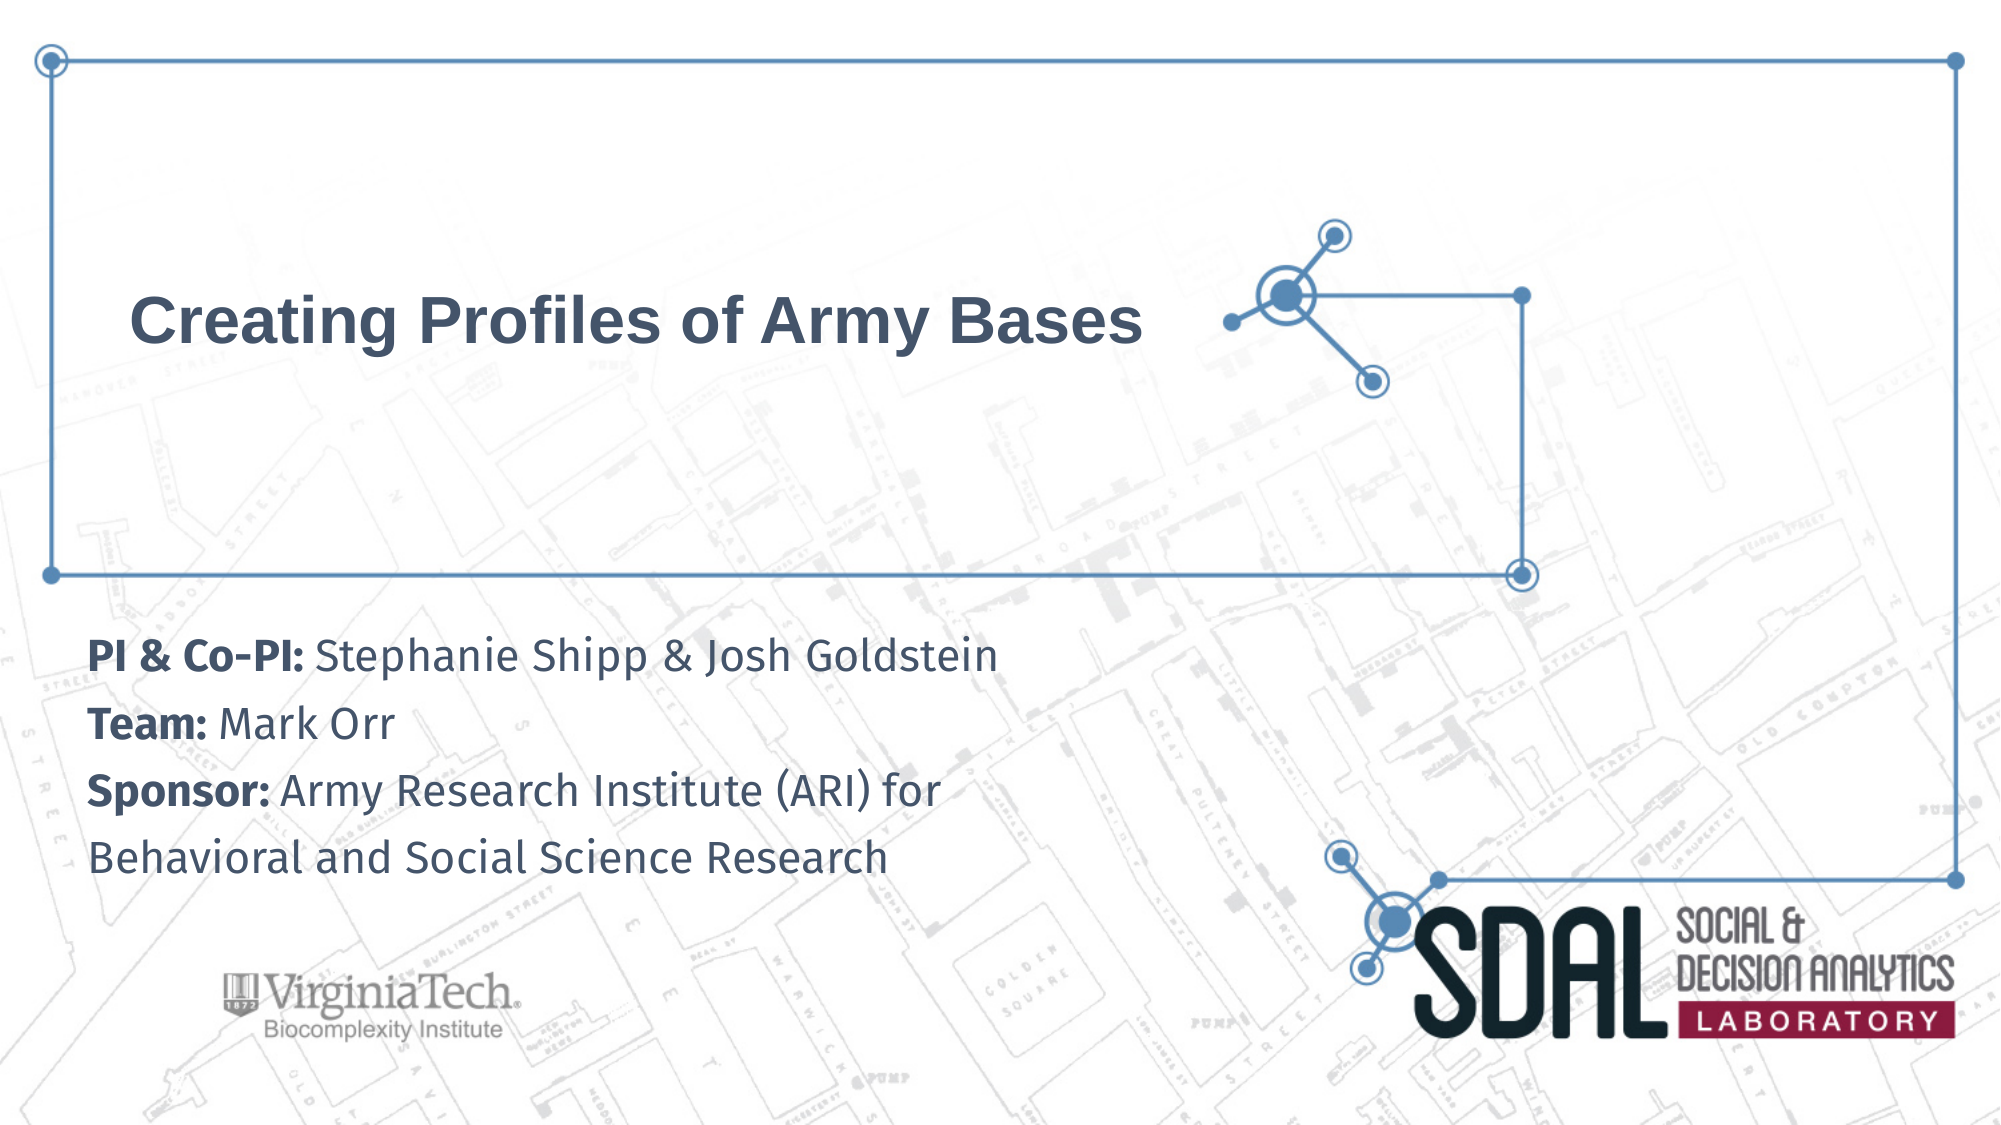

# Creating Profiles of Army Bases
PI & Co-PI: Stephanie Shipp & Josh Goldstein
Team: Mark Orr
Sponsor: Army Research Institute (ARI) for
Behavioral and Social Science Research